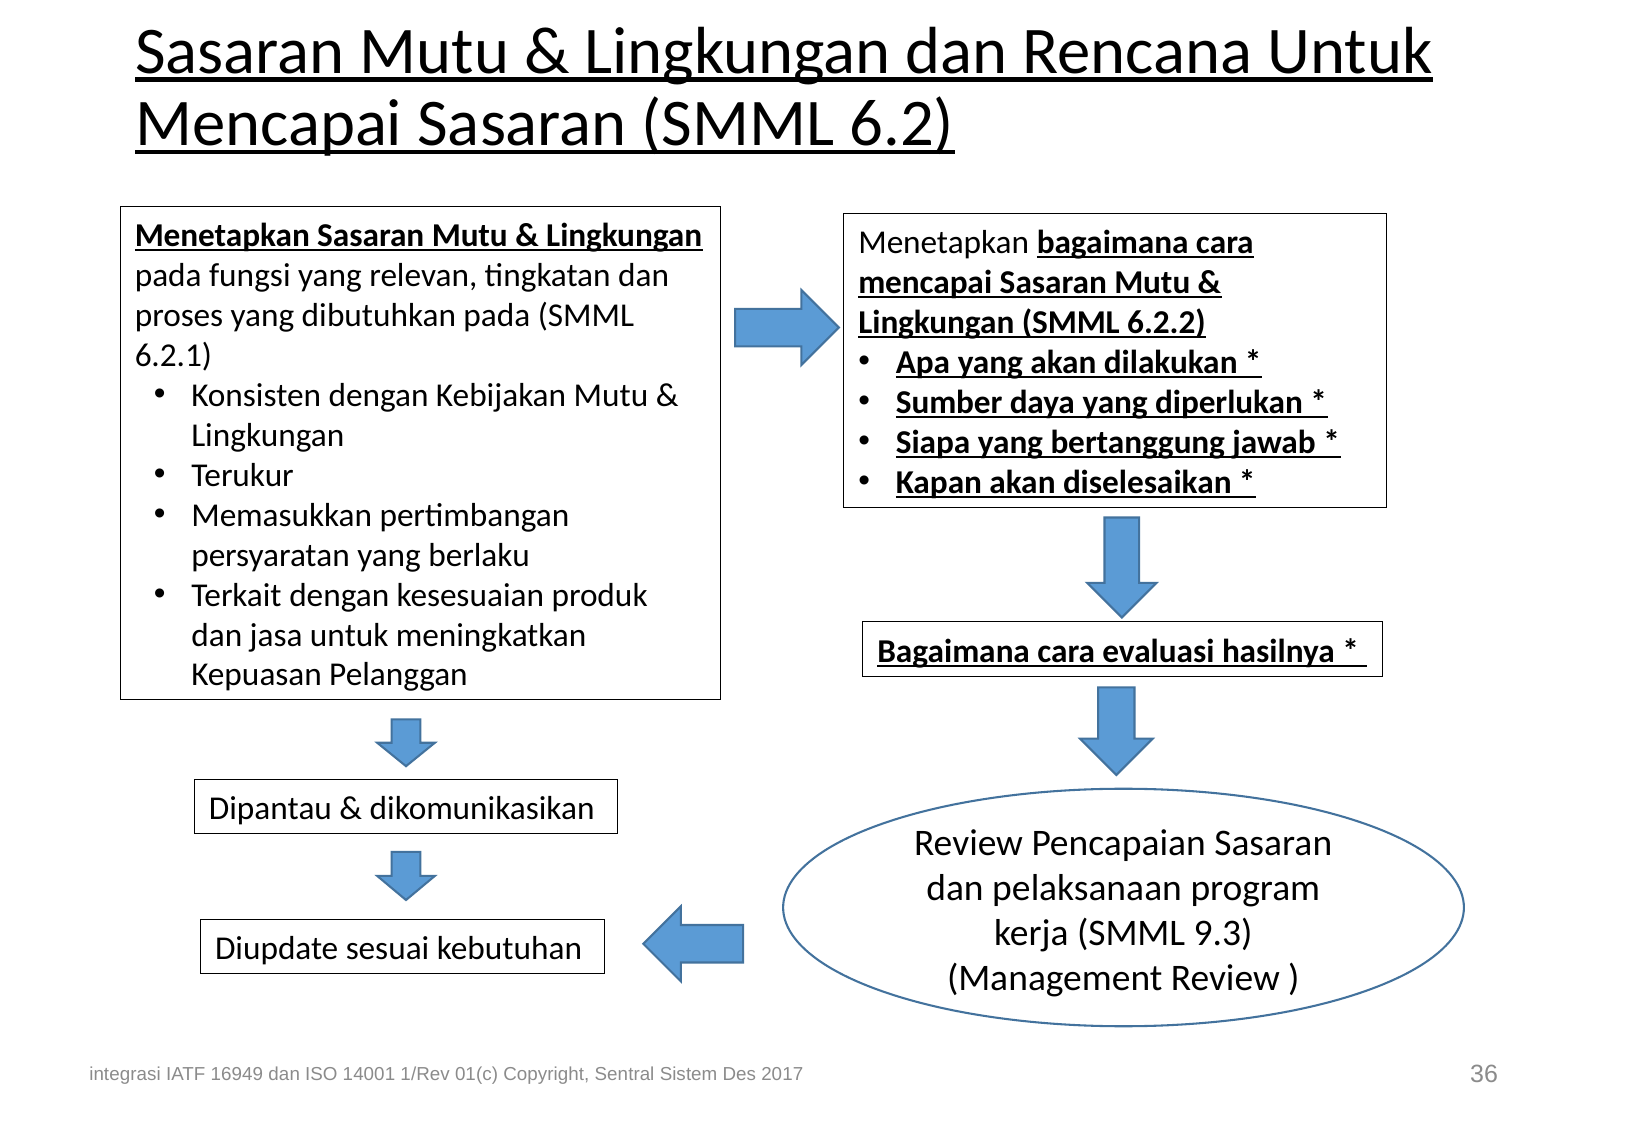

# Sasaran Mutu & Lingkungan dan Rencana Untuk Mencapai Sasaran (SMML 6.2)
Menetapkan Sasaran Mutu & Lingkungan pada fungsi yang relevan, tingkatan dan proses yang dibutuhkan pada (SMML 6.2.1)
Konsisten dengan Kebijakan Mutu & Lingkungan
Terukur
Memasukkan pertimbangan persyaratan yang berlaku
Terkait dengan kesesuaian produk dan jasa untuk meningkatkan Kepuasan Pelanggan
Menetapkan bagaimana cara mencapai Sasaran Mutu & Lingkungan (SMML 6.2.2)
Apa yang akan dilakukan *
Sumber daya yang diperlukan *
Siapa yang bertanggung jawab *
Kapan akan diselesaikan *

Bagaimana cara evaluasi hasilnya *

Dipantau & dikomunikasikan
Review Pencapaian Sasaran dan pelaksanaan program kerja (SMML 9.3)
(Management Review )

Diupdate sesuai kebutuhan
integrasi IATF 16949 dan ISO 14001 1/Rev 01(c) Copyright, Sentral Sistem Des 2017
36